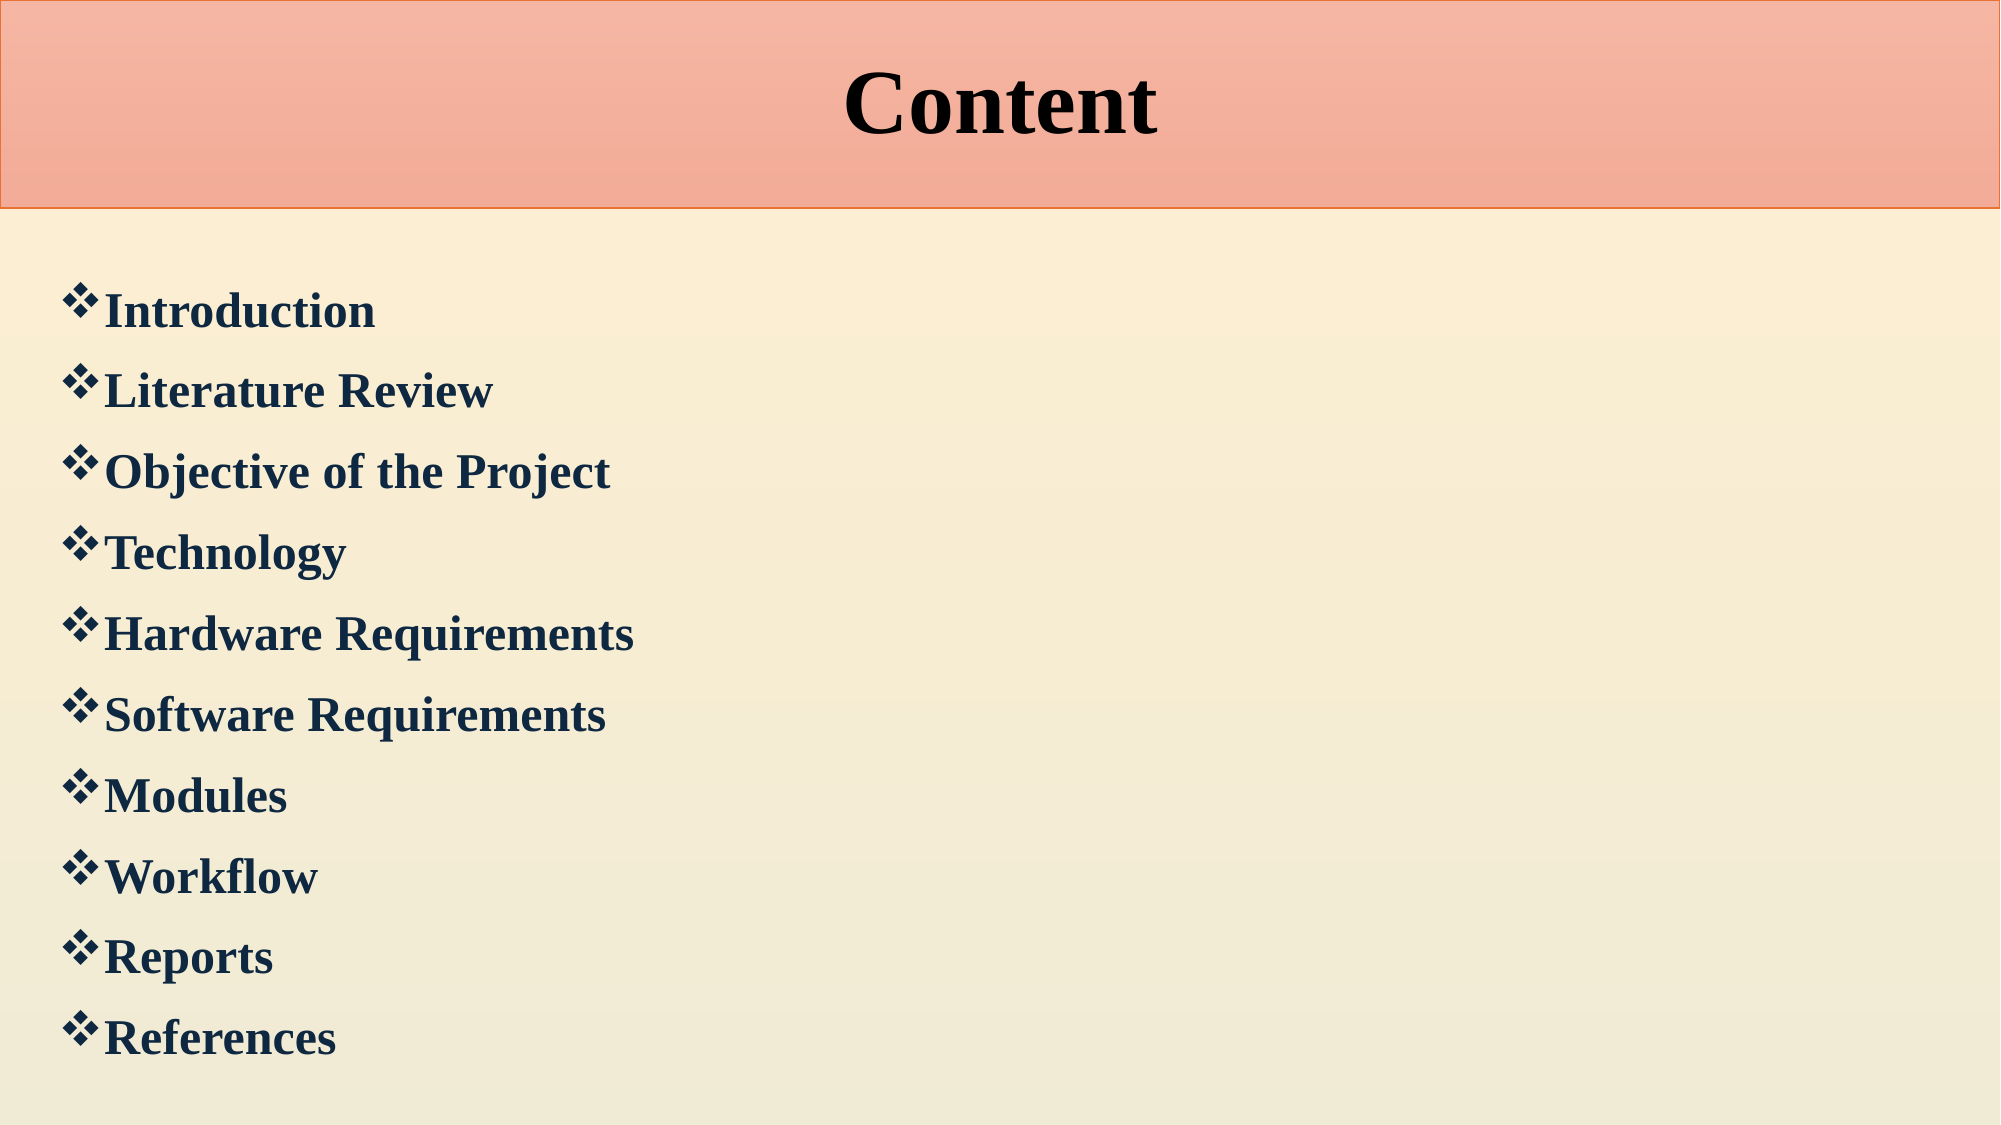

# Content
Introduction
Literature Review
Objective of the Project
Technology
Hardware Requirements
Software Requirements
Modules
Workflow
Reports
References